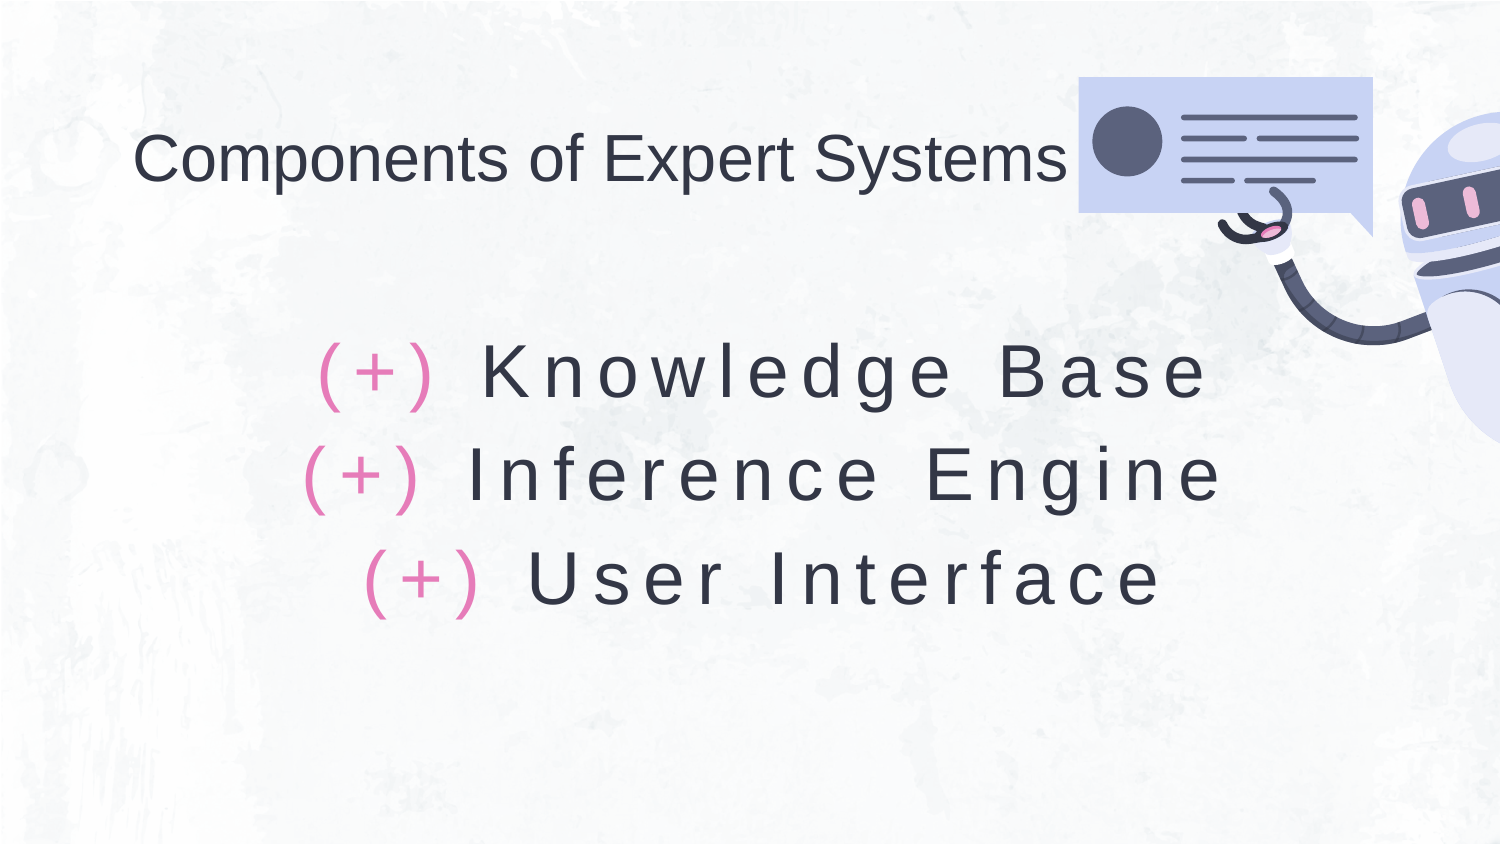

# Components of Expert Systems

(+) Knowledge Base
(+) Inference Engine
(+) User Interface